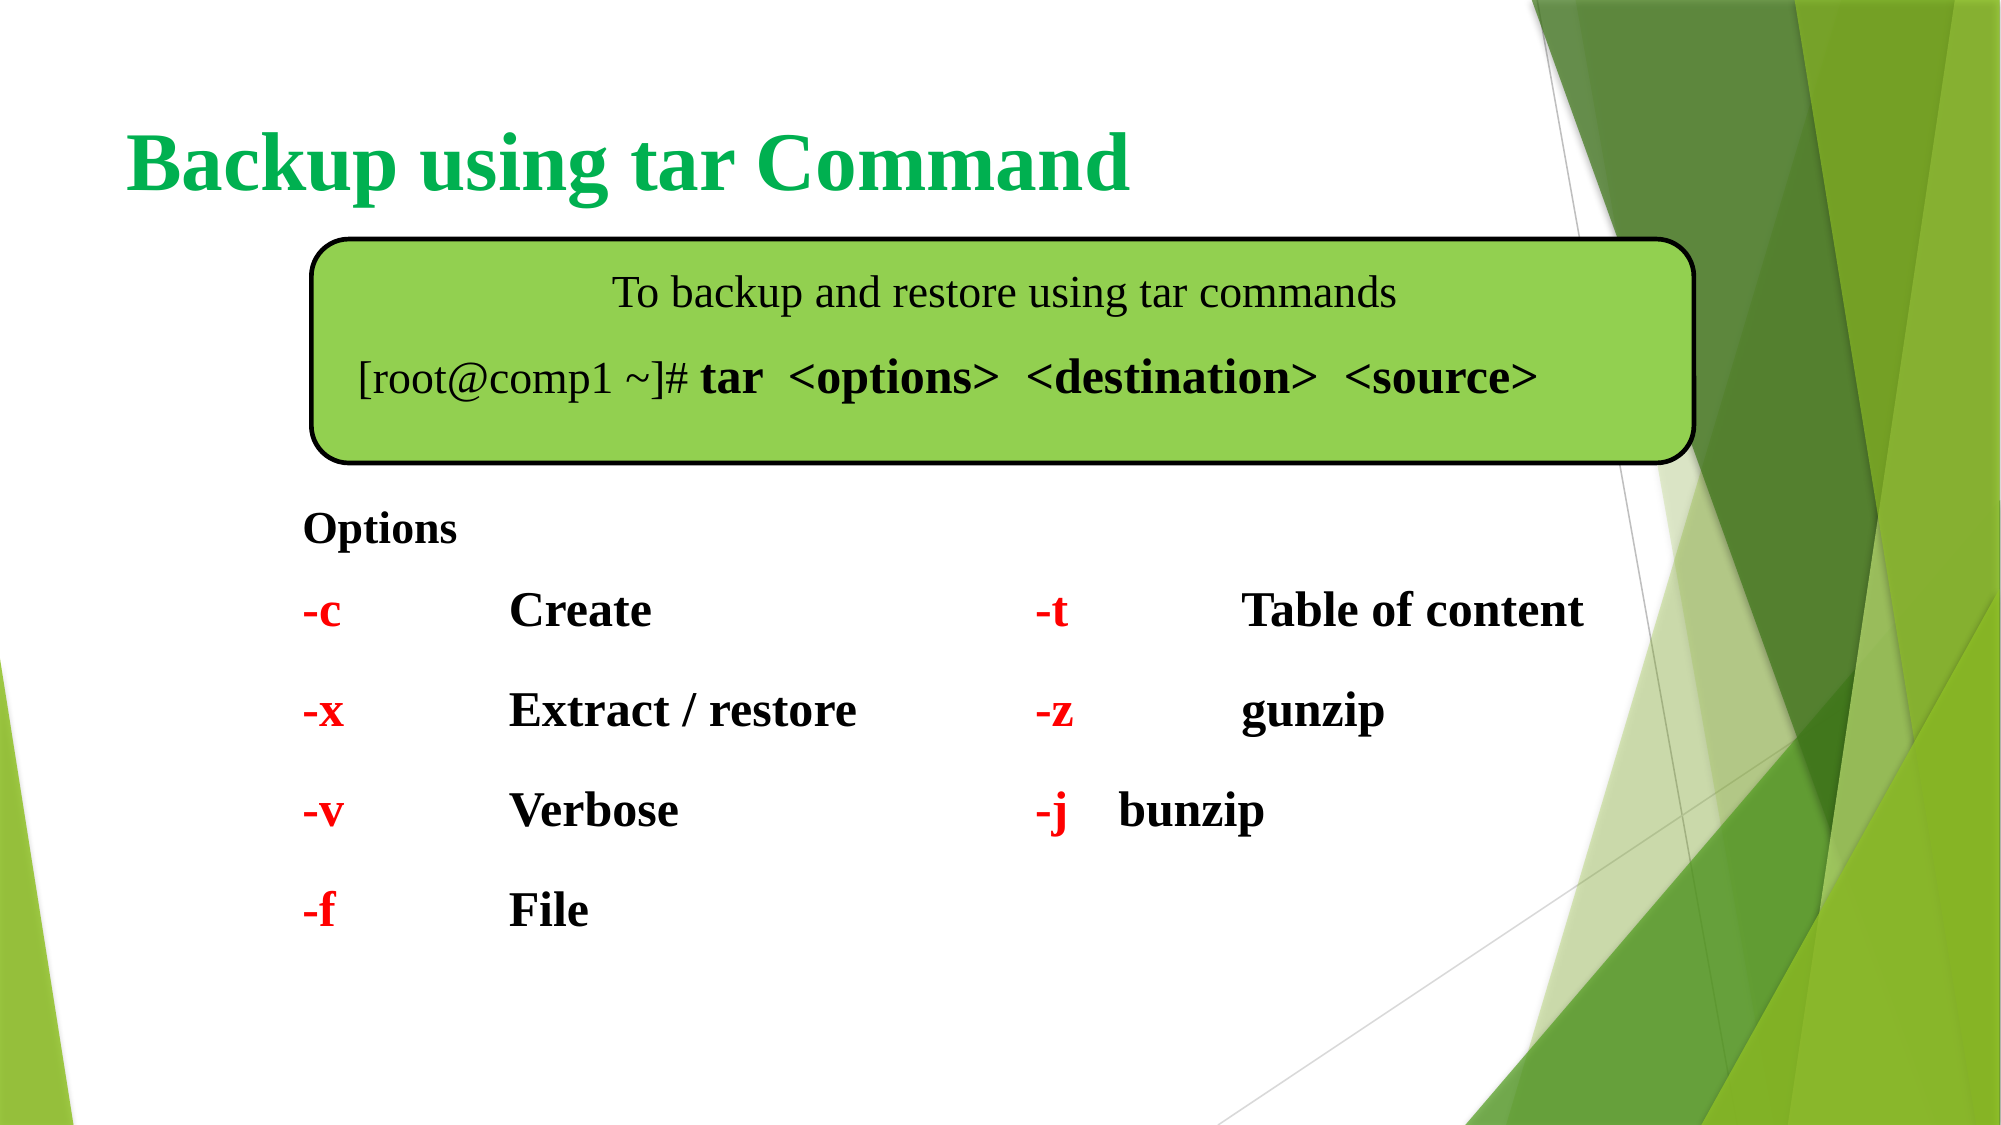

# Backup using tar Command

To backup and restore using tar commands
[root@comp1 ~]# tar  <options>  <destination>  <source>
Options
-c		Create
-x		Extract / restore
-v		Verbose
-f		File
-t		Table of content
-z		gunzip
-j    bunzip